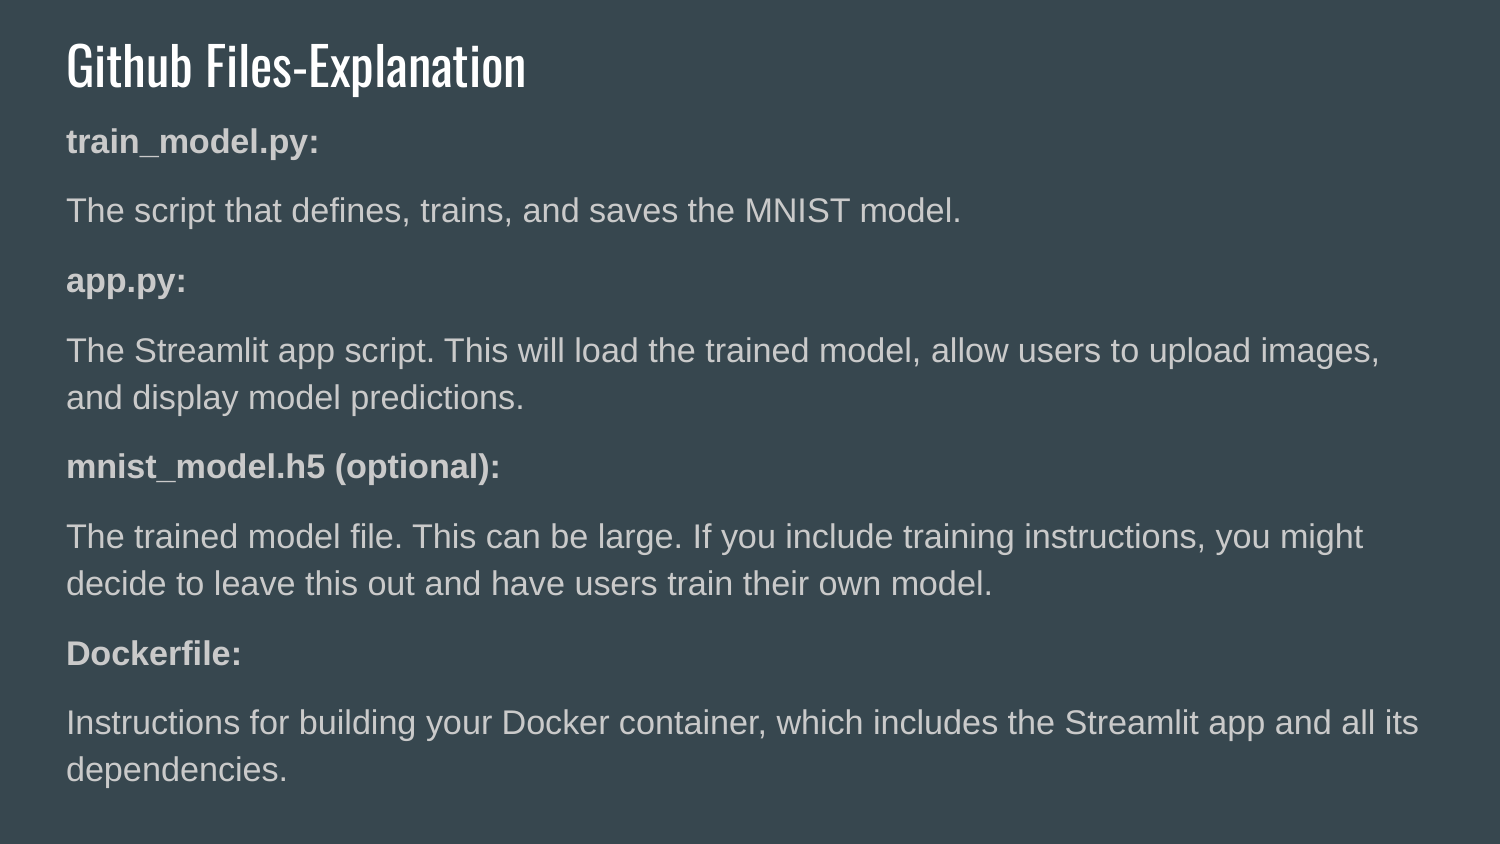

# Github Files-Explanation
train_model.py:
The script that defines, trains, and saves the MNIST model.
app.py:
The Streamlit app script. This will load the trained model, allow users to upload images, and display model predictions.
mnist_model.h5 (optional):
The trained model file. This can be large. If you include training instructions, you might decide to leave this out and have users train their own model.
Dockerfile:
Instructions for building your Docker container, which includes the Streamlit app and all its dependencies.